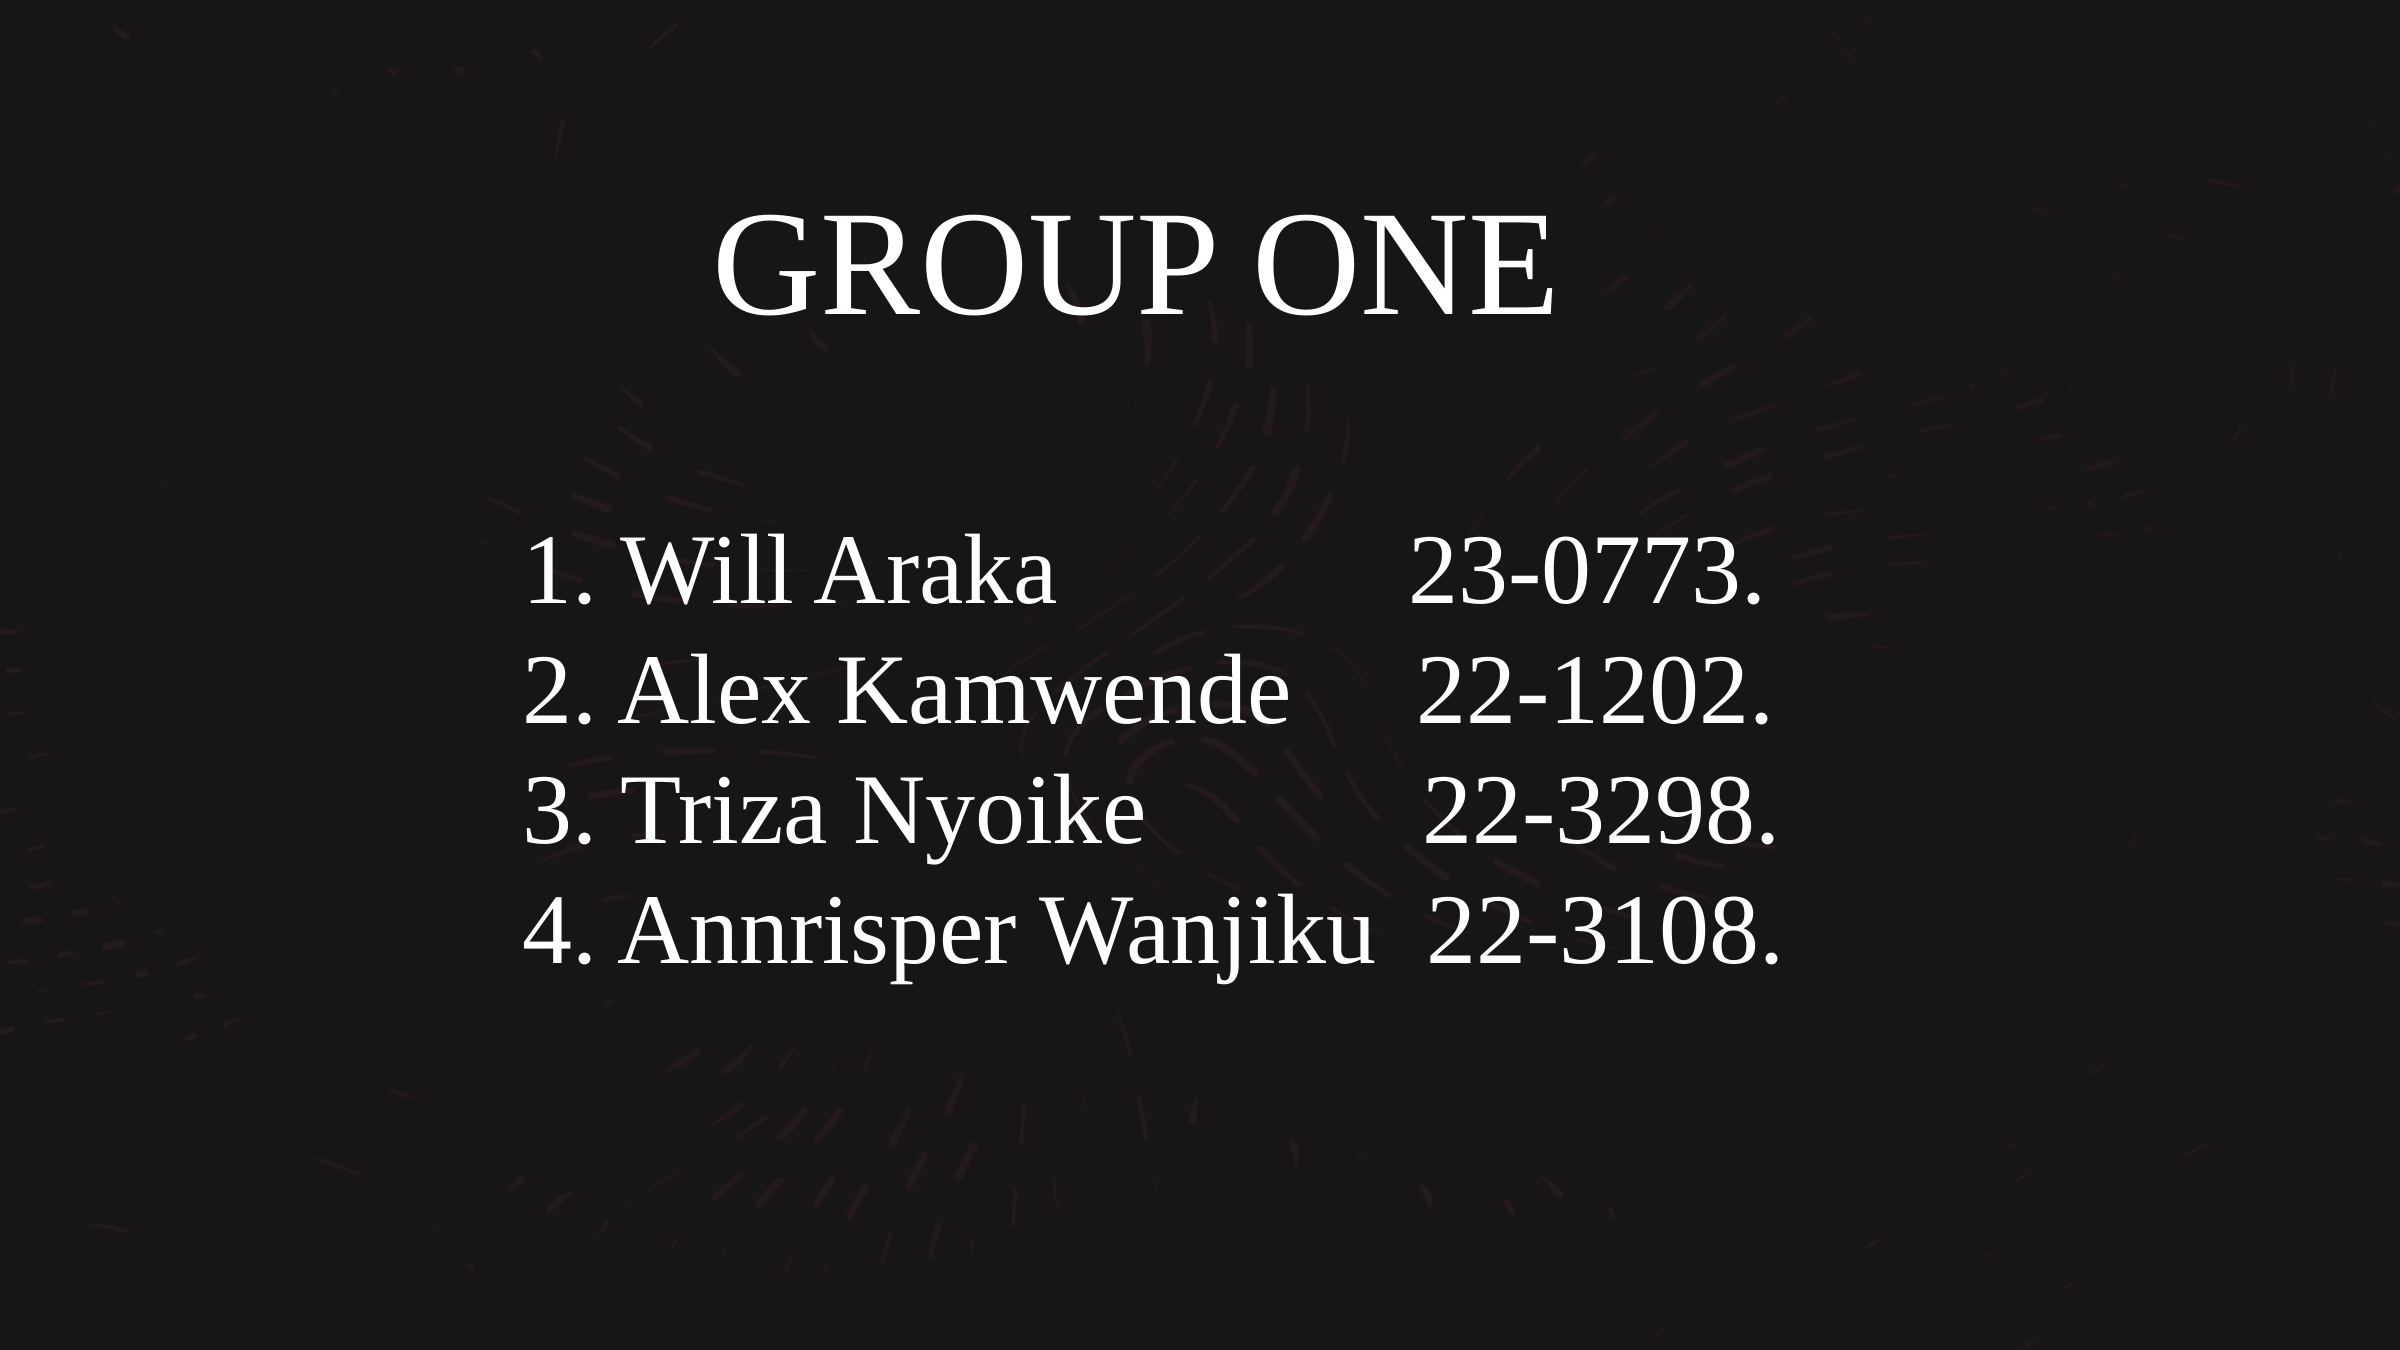

GROUP ONE
1. Will Araka              23-0773.
2. Alex Kamwende     22-1202.
3. Triza Nyoike           22-3298.
4. Annrisper Wanjiku  22-3108.